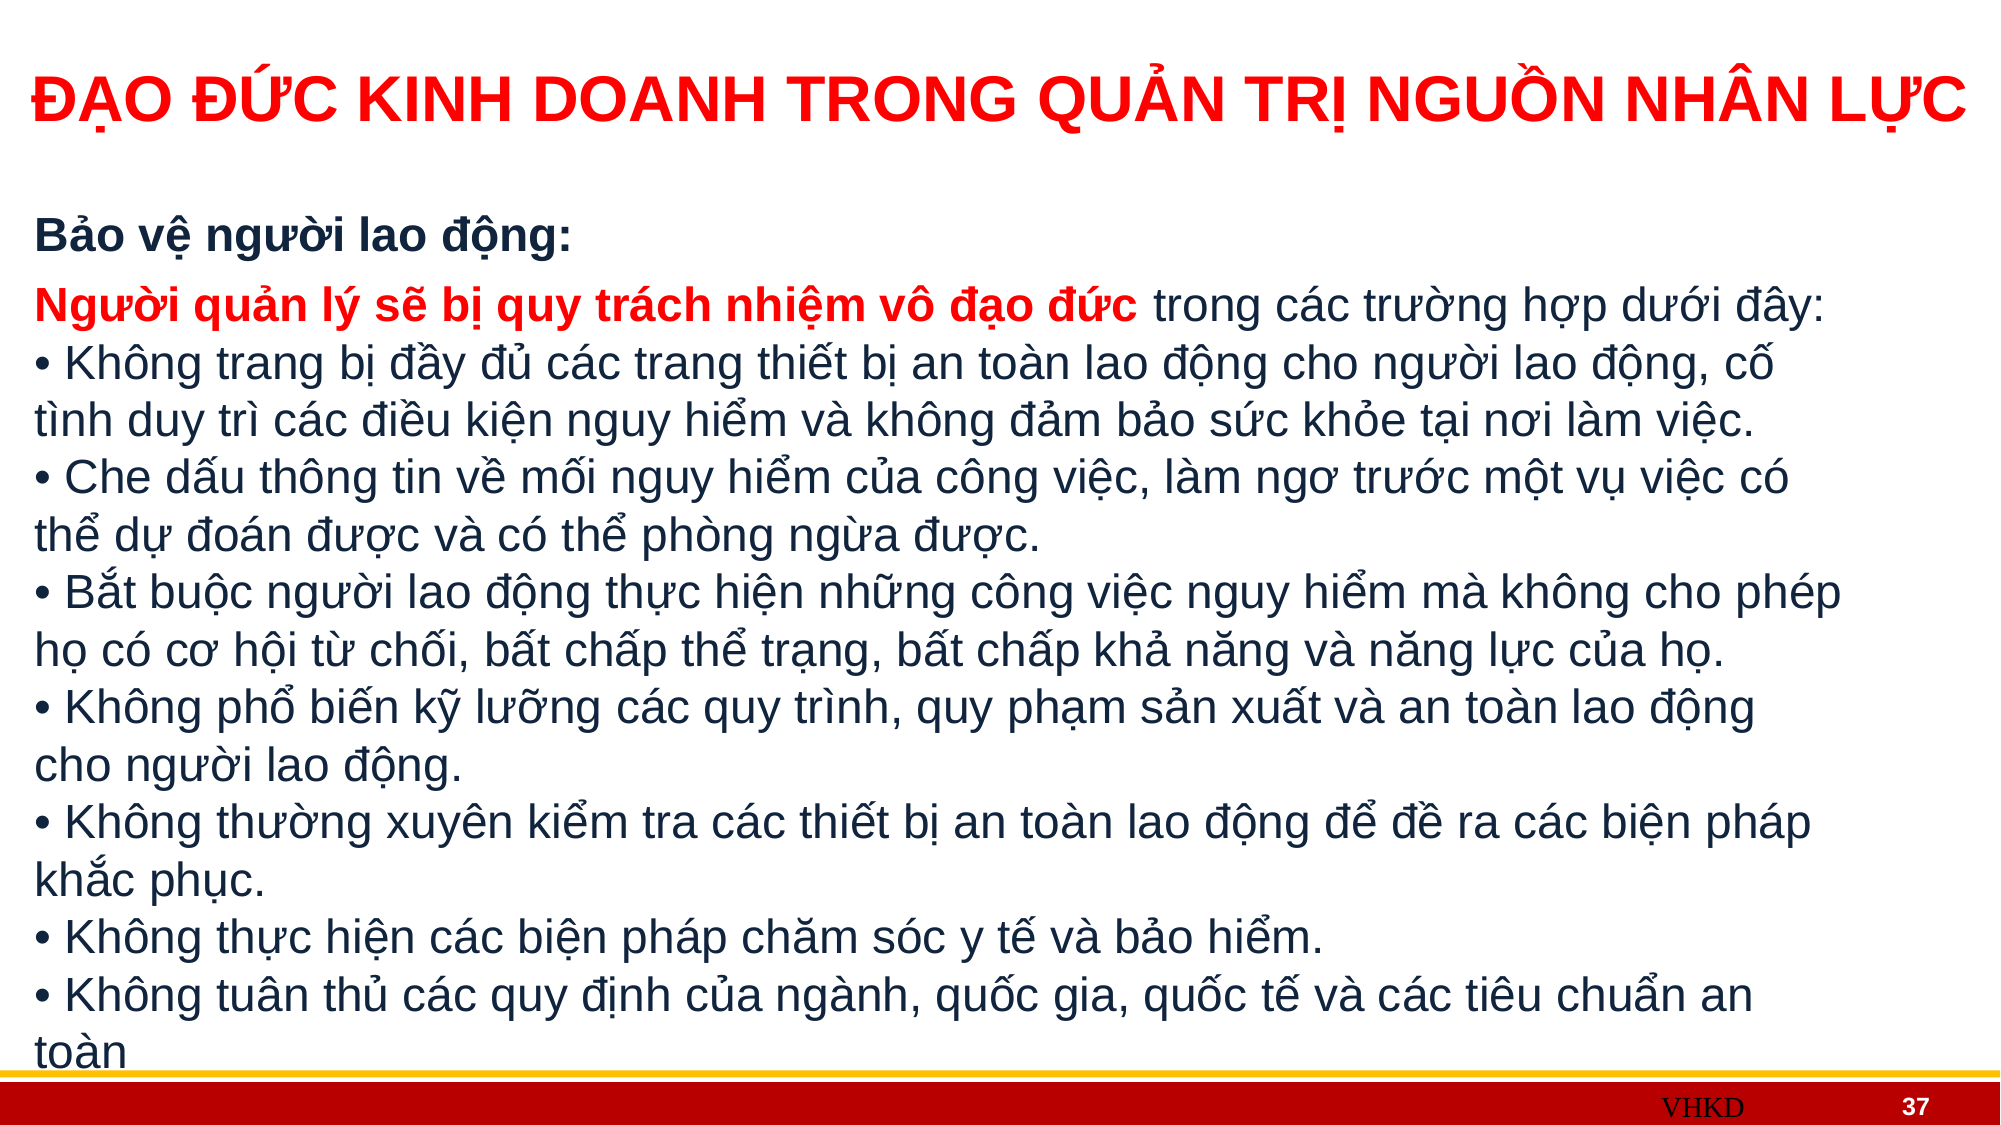

# ĐẠO ĐỨC KINH DOANH TRONG QUẢN TRỊ NGUỒN NHÂN LỰC
Bảo vệ người lao động:
Người quản lý sẽ bị quy trách nhiệm vô đạo đức trong các trường hợp dưới đây:
• Không trang bị đầy đủ các trang thiết bị an toàn lao động cho người lao động, cố
tình duy trì các điều kiện nguy hiểm và không đảm bảo sức khỏe tại nơi làm việc.
• Che dấu thông tin về mối nguy hiểm của công việc, làm ngơ trước một vụ việc có
thể dự đoán được và có thể phòng ngừa được.
• Bắt buộc người lao động thực hiện những công việc nguy hiểm mà không cho phép
họ có cơ hội từ chối, bất chấp thể trạng, bất chấp khả năng và năng lực của họ.
• Không phổ biến kỹ lưỡng các quy trình, quy phạm sản xuất và an toàn lao động
cho người lao động.
• Không thường xuyên kiểm tra các thiết bị an toàn lao động để đề ra các biện pháp
khắc phục.
• Không thực hiện các biện pháp chăm sóc y tế và bảo hiểm.
• Không tuân thủ các quy định của ngành, quốc gia, quốc tế và các tiêu chuẩn an
toàn
VHKD
37